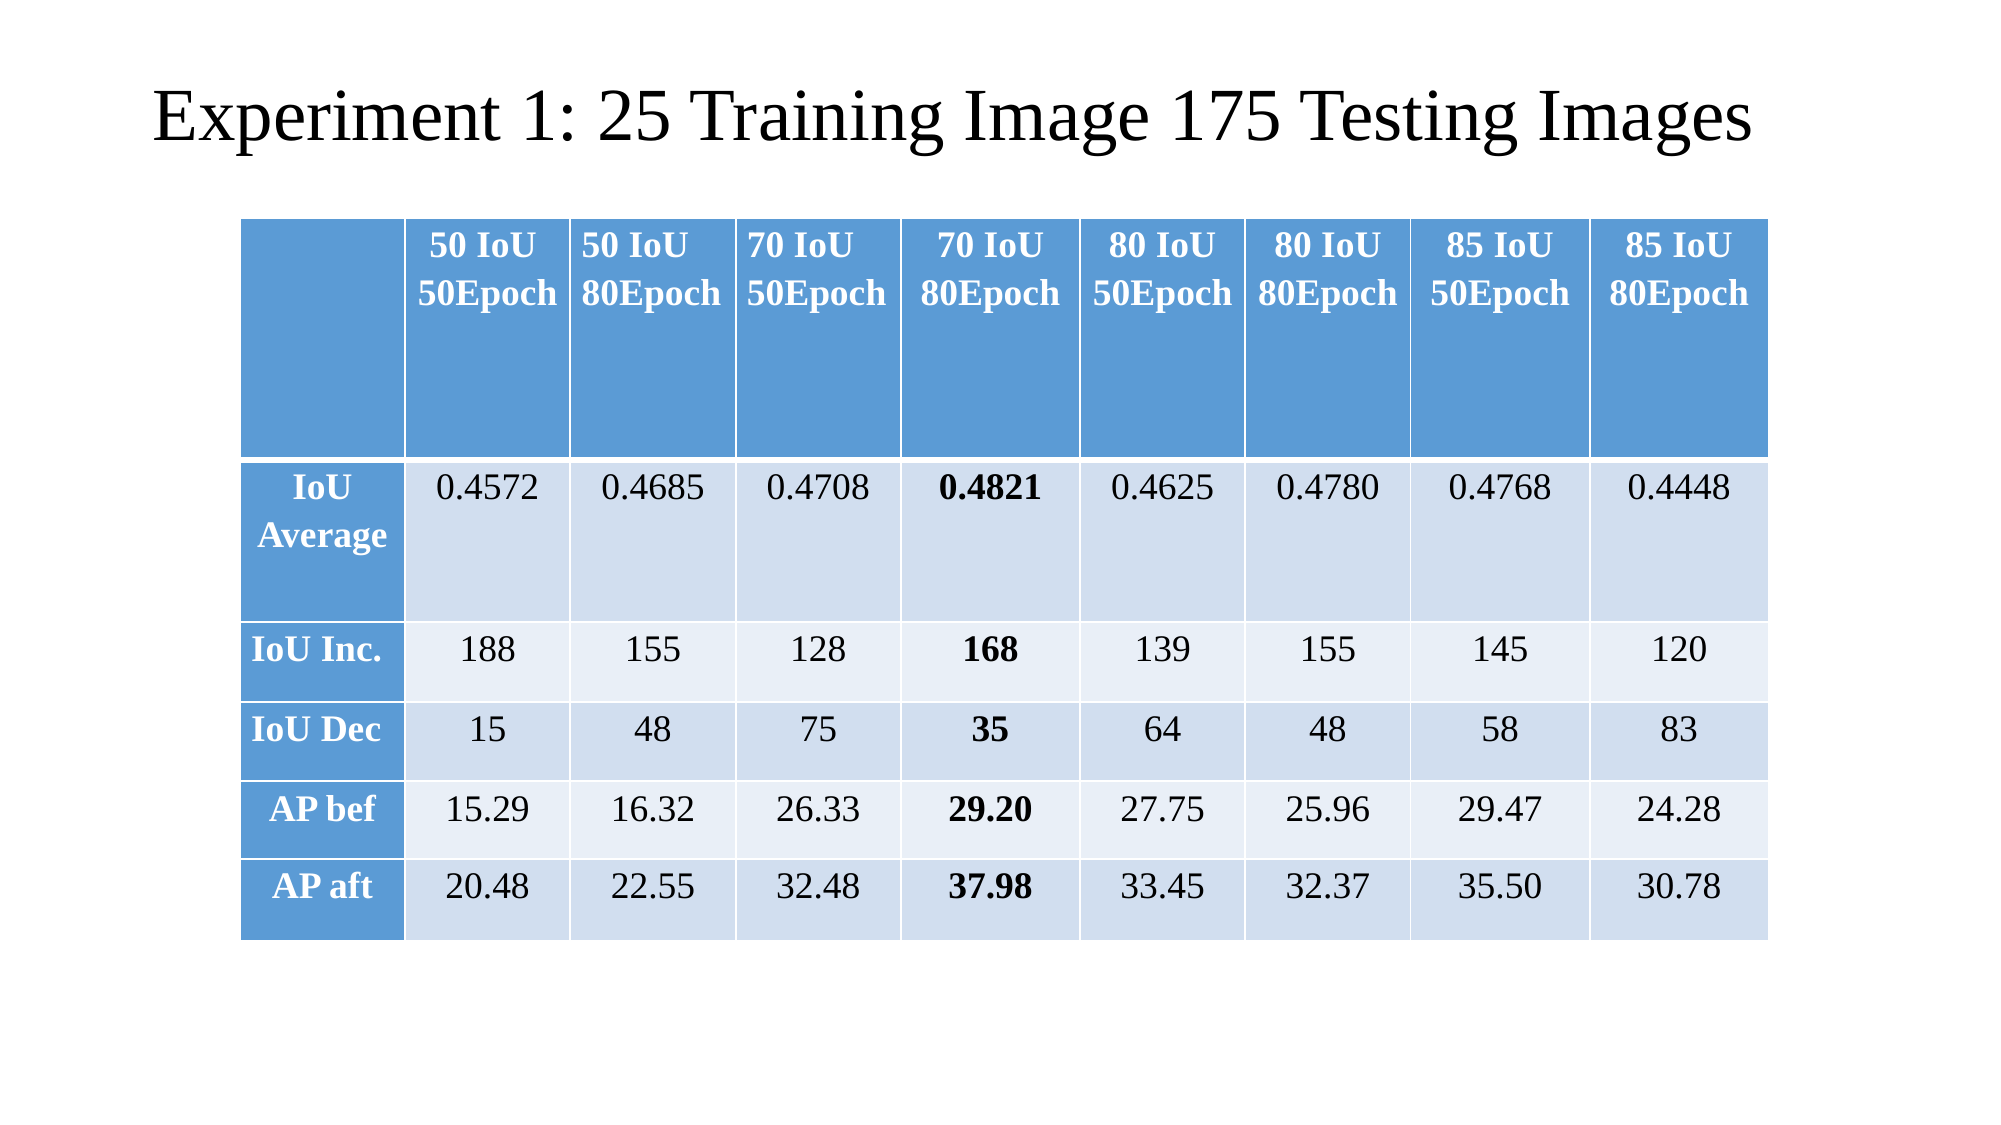

# Experiment 1: 25 Training Image 175 Testing Images
|  | 50 IoU 50Epoch | 50 IoU 80Epoch | 70 IoU 50Epoch | 70 IoU 80Epoch | 80 IoU 50Epoch | 80 IoU 80Epoch | 85 IoU 50Epoch | 85 IoU 80Epoch |
| --- | --- | --- | --- | --- | --- | --- | --- | --- |
| IoU Average | 0.4572 | 0.4685 | 0.4708 | 0.4821 | 0.4625 | 0.4780 | 0.4768 | 0.4448 |
| IoU Inc. | 188 | 155 | 128 | 168 | 139 | 155 | 145 | 120 |
| IoU Dec | 15 | 48 | 75 | 35 | 64 | 48 | 58 | 83 |
| AP bef | 15.29 | 16.32 | 26.33 | 29.20 | 27.75 | 25.96 | 29.47 | 24.28 |
| AP aft | 20.48 | 22.55 | 32.48 | 37.98 | 33.45 | 32.37 | 35.50 | 30.78 |